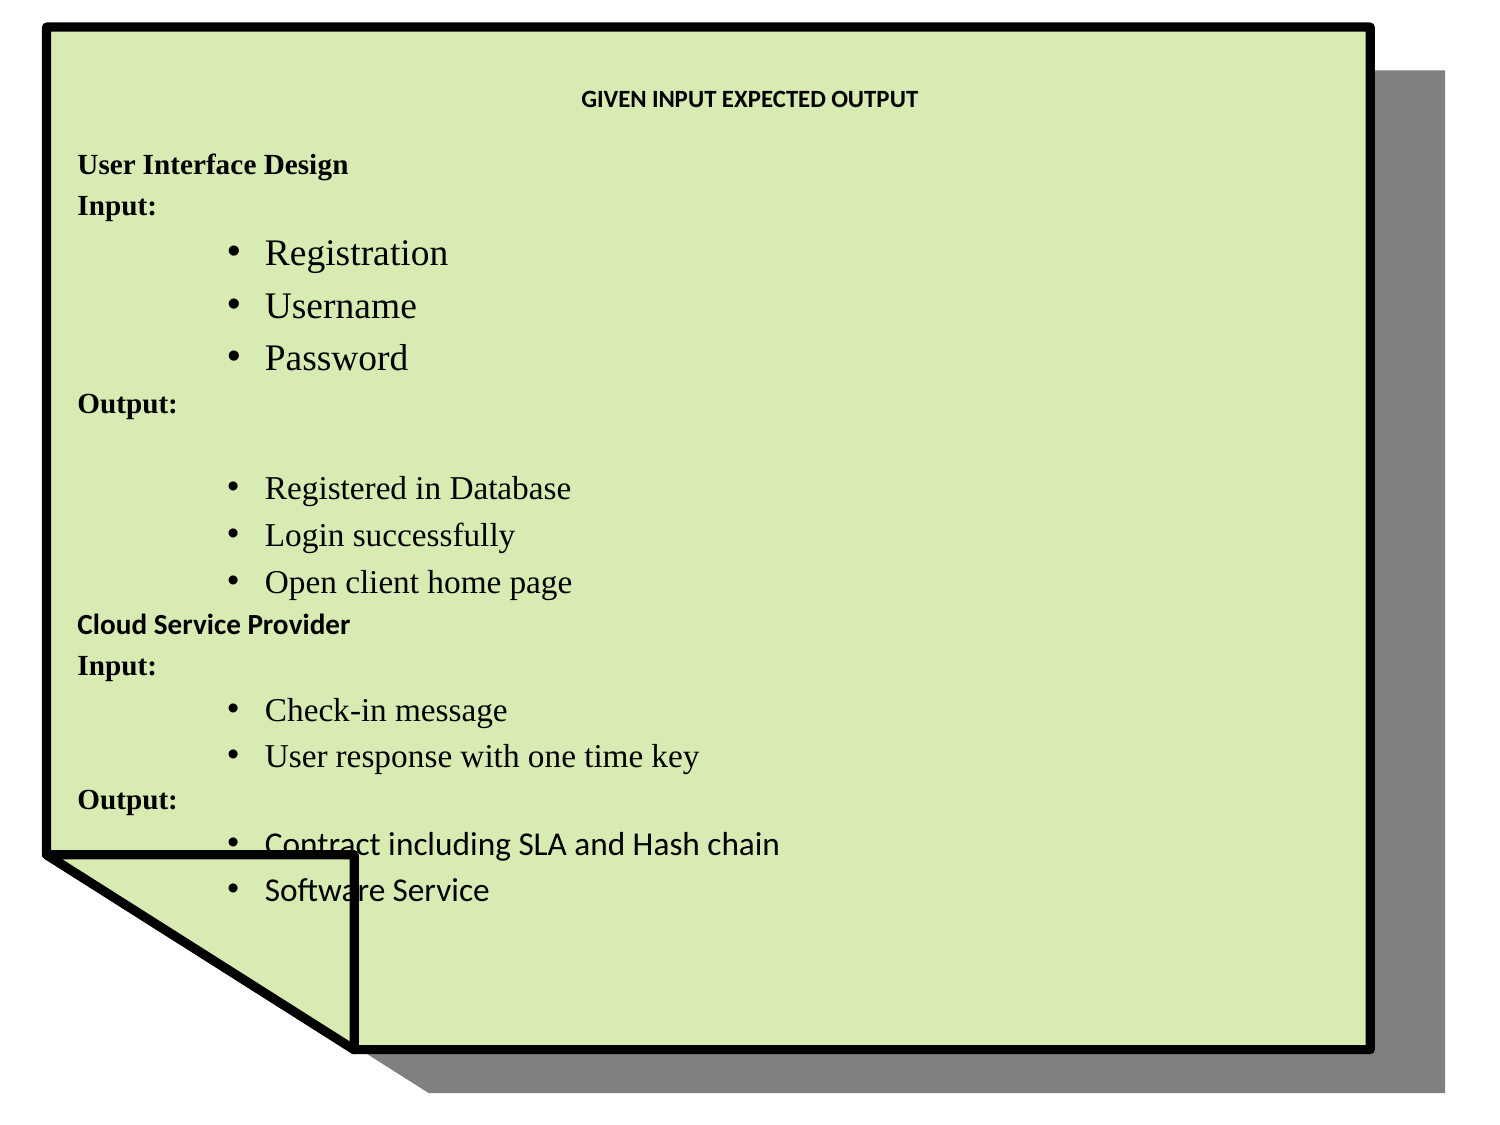

# GIVEN INPUT EXPECTED OUTPUT
User Interface Design
Input:
Registration
Username
Password
Output:

Registered in Database
Login successfully
Open client home page
Cloud Service Provider
Input:
Check-in message
User response with one time key
Output:
Contract including SLA and Hash chain
Software Service